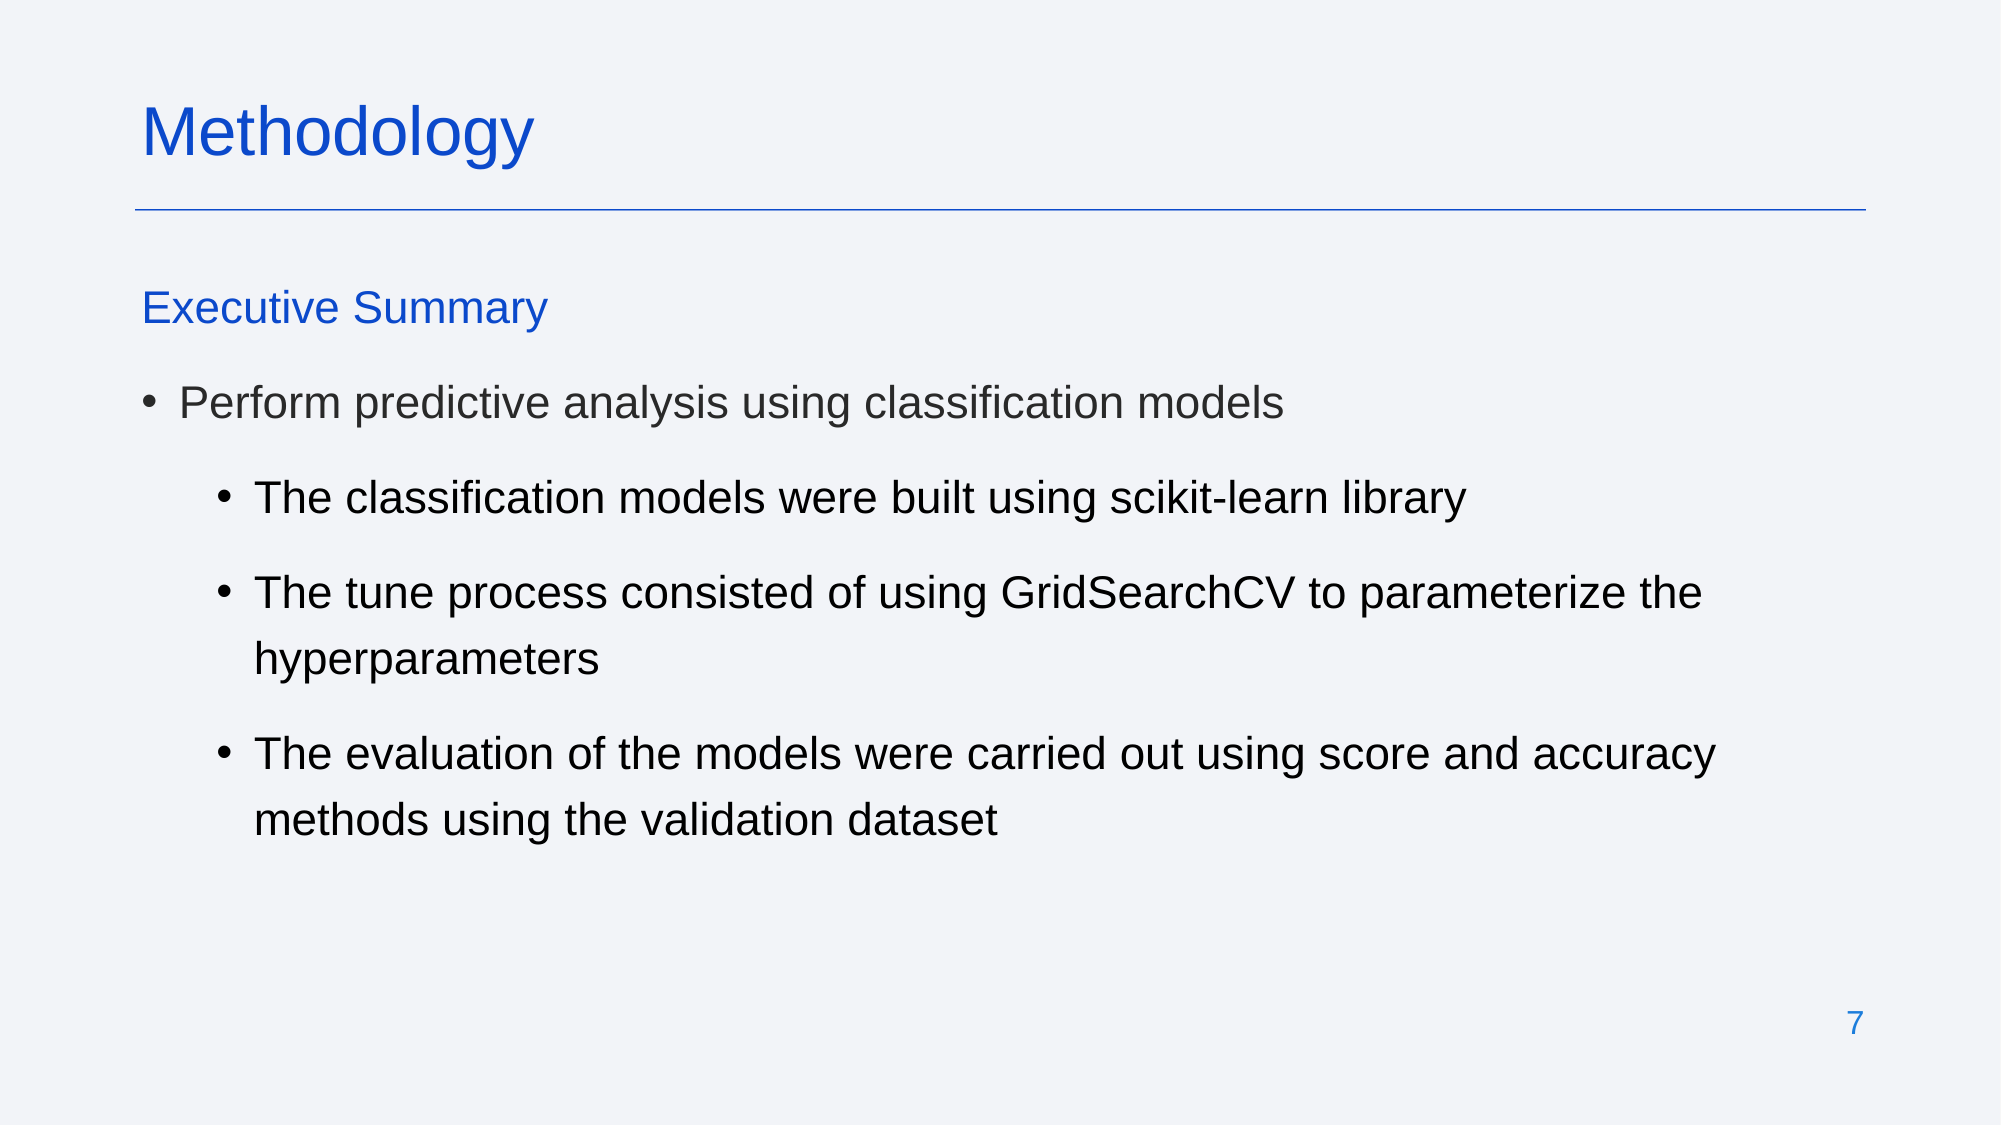

Methodology
Executive Summary
Perform predictive analysis using classification models
The classification models were built using scikit-learn library
The tune process consisted of using GridSearchCV to parameterize the hyperparameters
The evaluation of the models were carried out using score and accuracy methods using the validation dataset

7